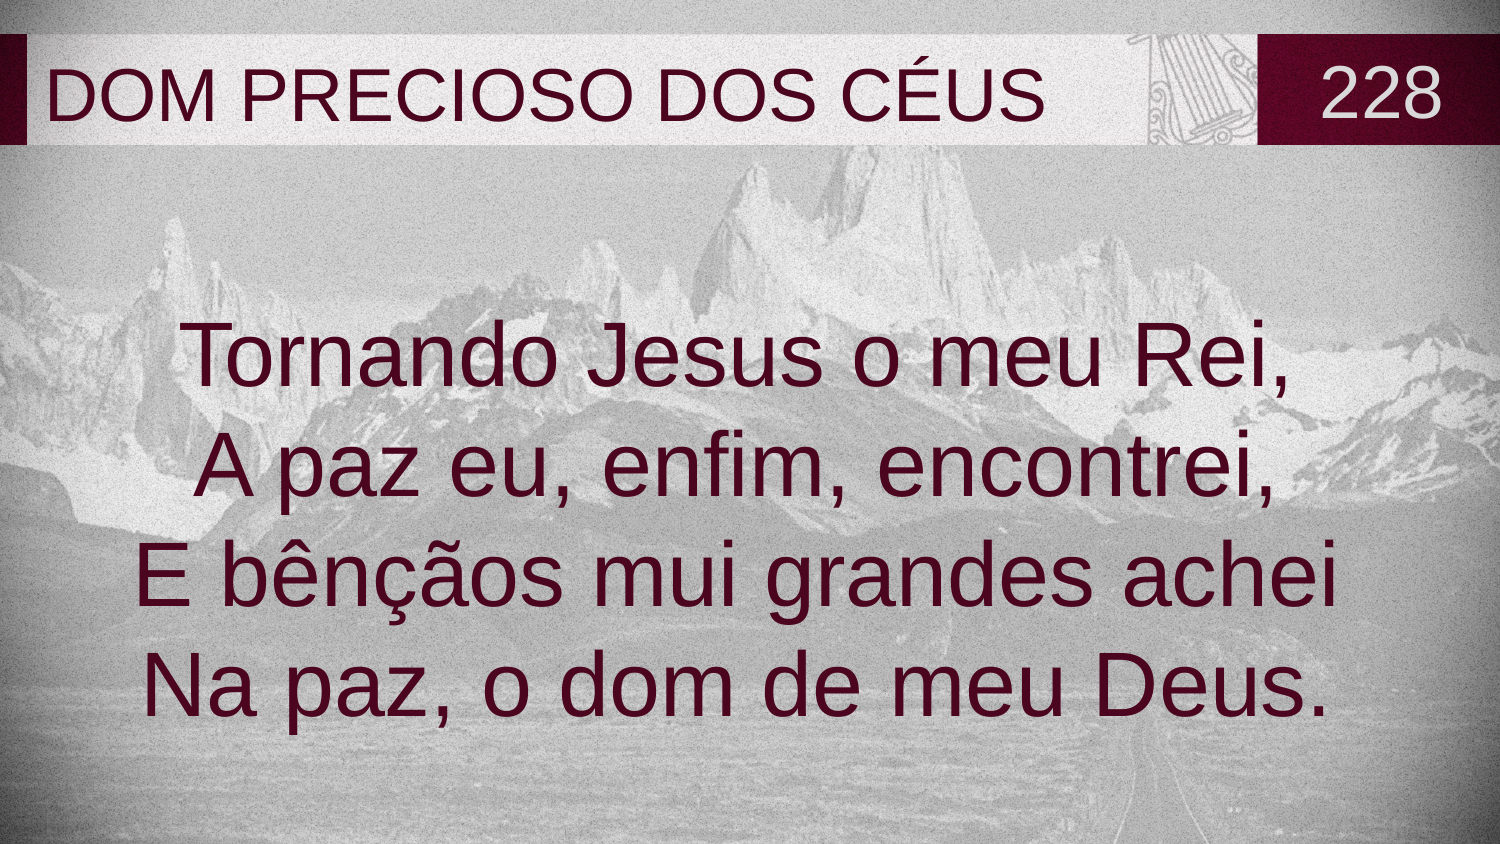

# DOM PRECIOSO DOS CÉUS
228
Tornando Jesus o meu Rei,
A paz eu, enfim, encontrei,
E bênçãos mui grandes achei
Na paz, o dom de meu Deus.